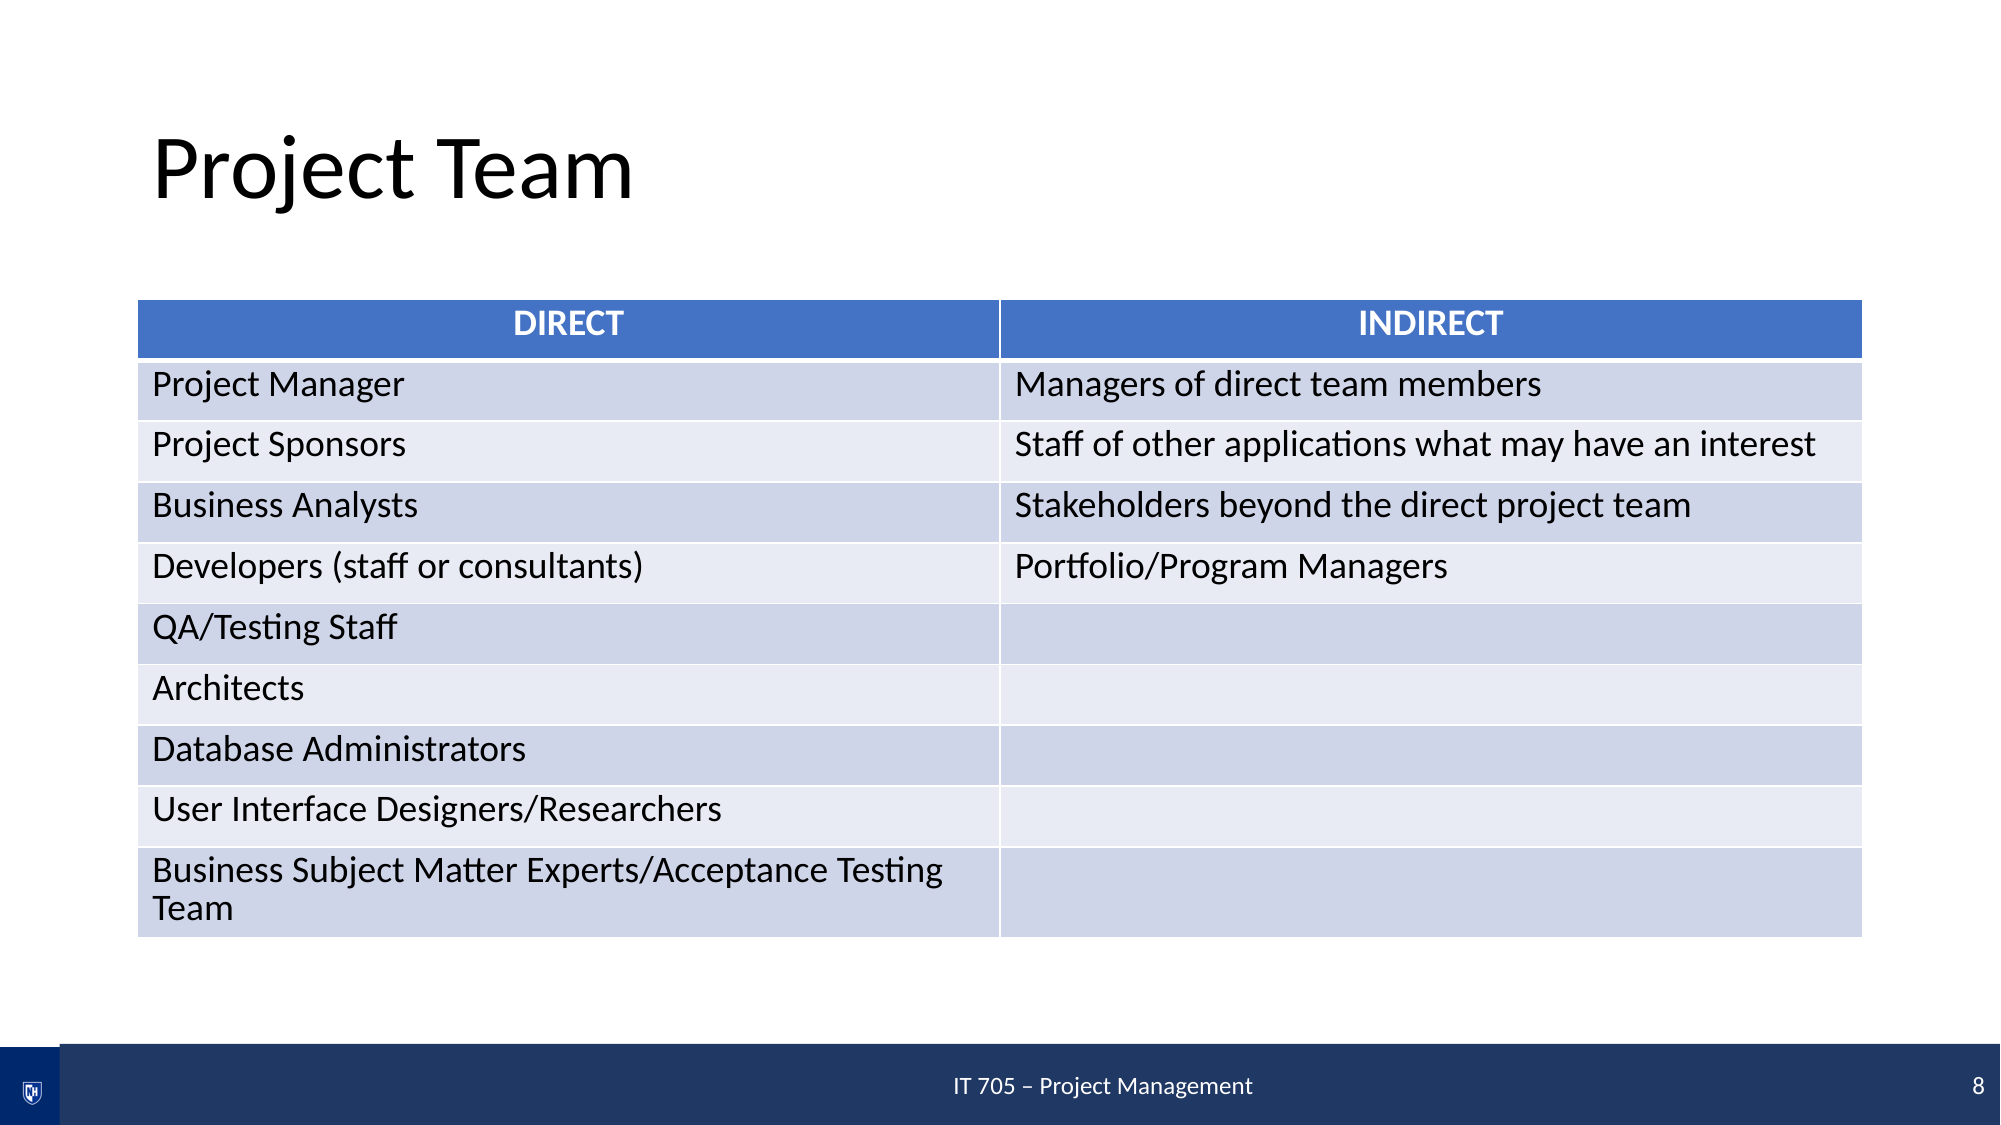

# Project Team
| DIRECT | INDIRECT |
| --- | --- |
| Project Manager | Managers of direct team members |
| Project Sponsors | Staff of other applications what may have an interest |
| Business Analysts | Stakeholders beyond the direct project team |
| Developers (staff or consultants) | Portfolio/Program Managers |
| QA/Testing Staff |  |
| Architects |  |
| Database Administrators |  |
| User Interface Designers/Researchers |  |
| Business Subject Matter Experts/Acceptance Testing Team |  |
 IT 705 – Project Management                                                                                                                             8